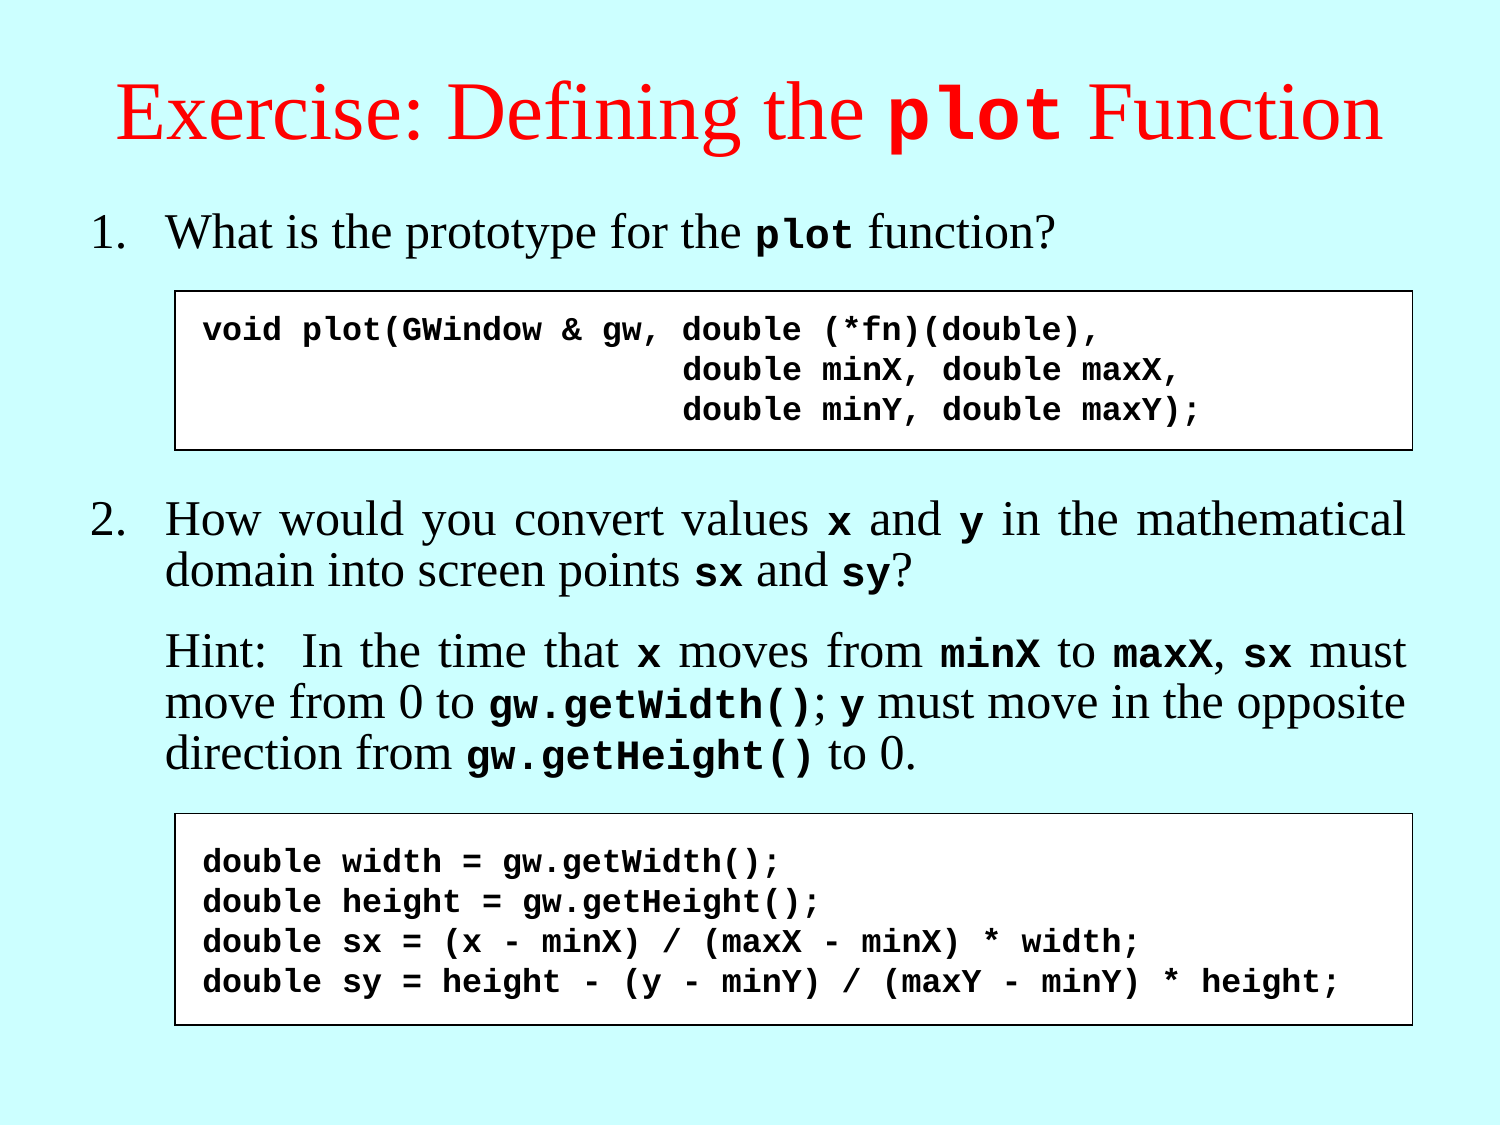

# Exercise: Defining the plot Function
1.
What is the prototype for the plot function?

void plot(GWindow & gw, double (*fn)(double),
void plot(GWindow & gw, double minX, double maxX,
void plot(GWindow & gw, double minY, double maxY);
2.
How would you convert values x and y in the mathematical domain into screen points sx and sy?
Hint:  In the time that x moves from minX to maxX, sx must move from 0 to gw.getWidth(); y must move in the opposite direction from gw.getHeight() to 0.

double width = gw.getWidth();
double height = gw.getHeight();
double sx = (x - minX) / (maxX - minX) * width;
double sy = height - (y - minY) / (maxY - minY) * height;